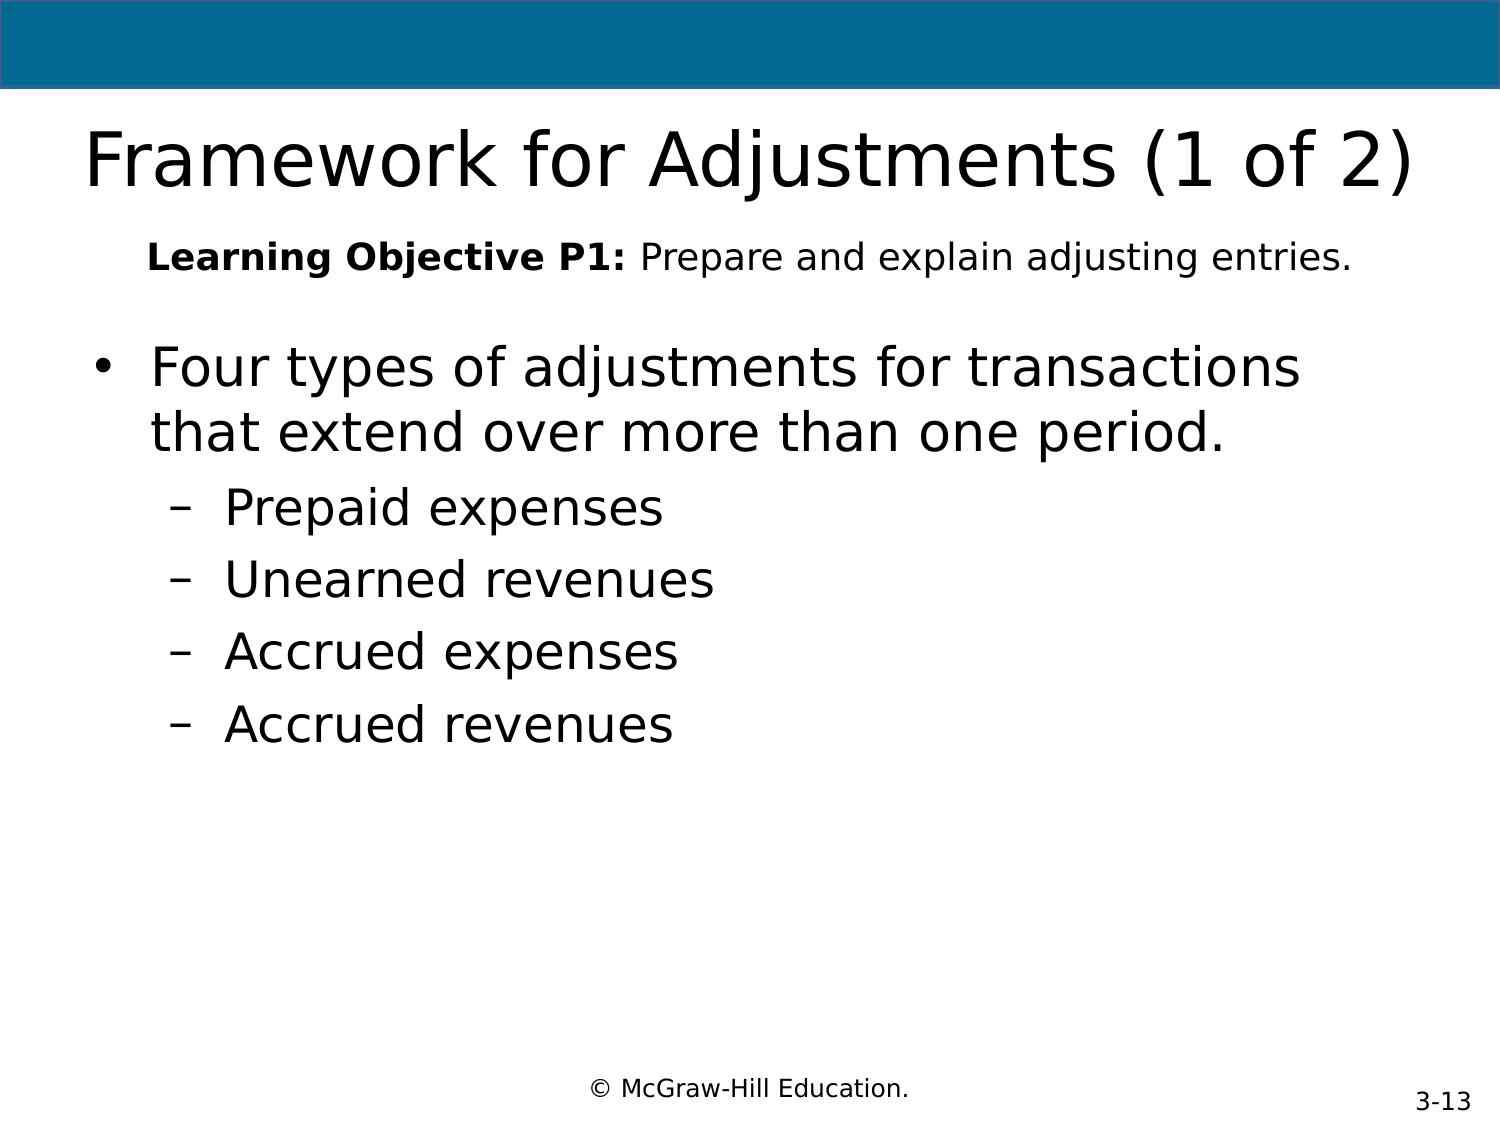

# Framework for Adjustments (1 of 2)
Learning Objective P1: Prepare and explain adjusting entries.
Four types of adjustments for transactions that extend over more than one period.
Prepaid expenses
Unearned revenues
Accrued expenses
Accrued revenues